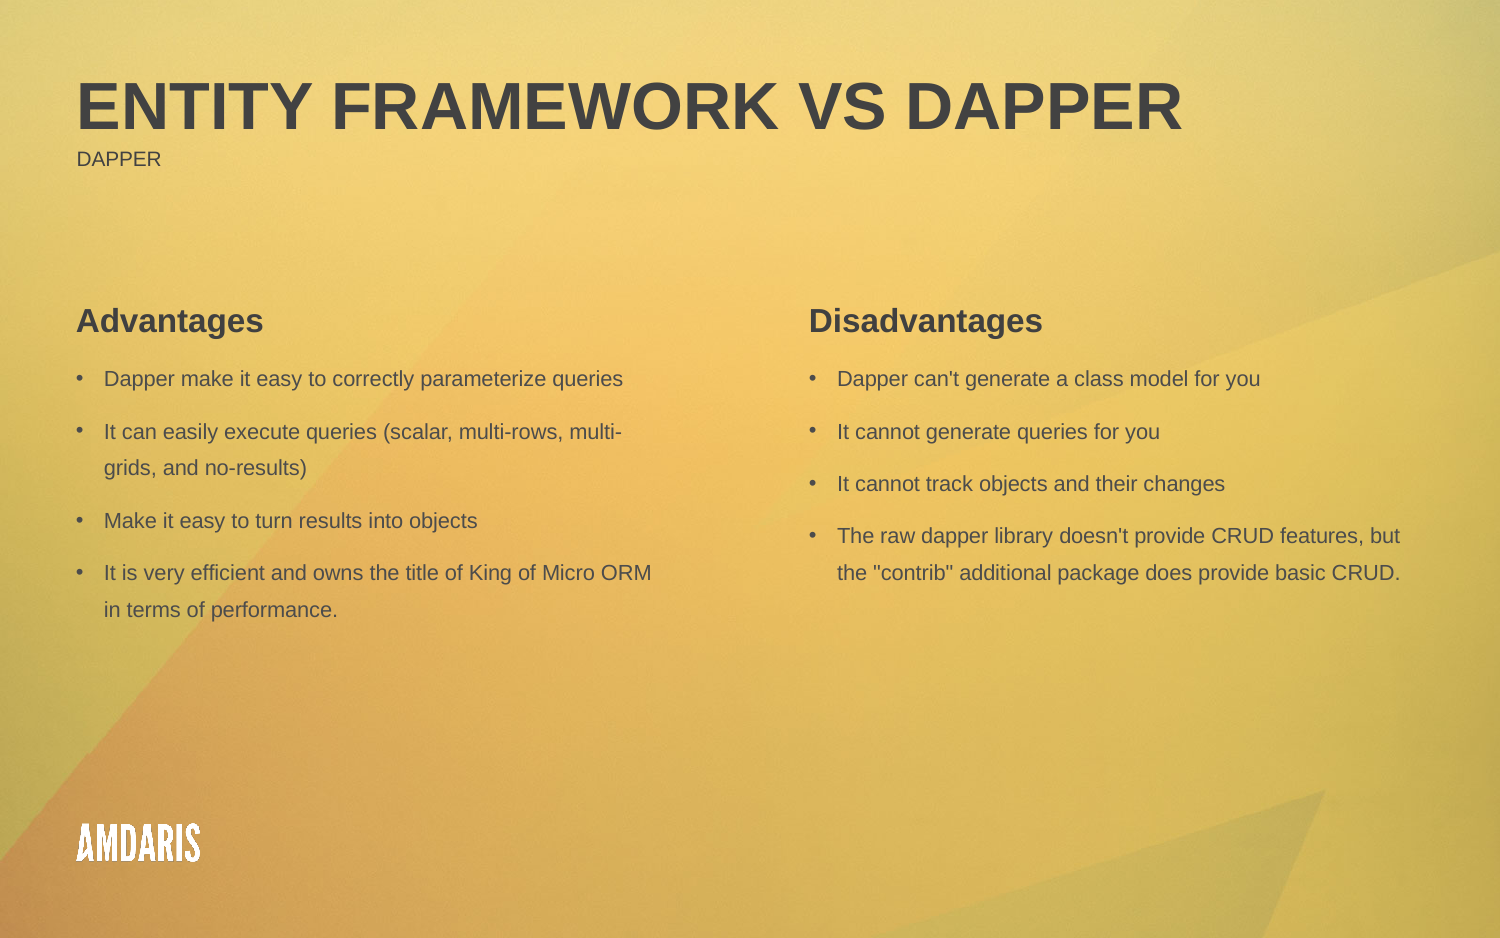

Entity Framework vs Dapper
DappeR
Advantages
Dapper make it easy to correctly parameterize queries
It can easily execute queries (scalar, multi-rows, multi-grids, and no-results)
Make it easy to turn results into objects
It is very efficient and owns the title of King of Micro ORM in terms of performance.

Disadvantages
Dapper can't generate a class model for you
It cannot generate queries for you
It cannot track objects and their changes
The raw dapper library doesn't provide CRUD features, but the "contrib" additional package does provide basic CRUD.